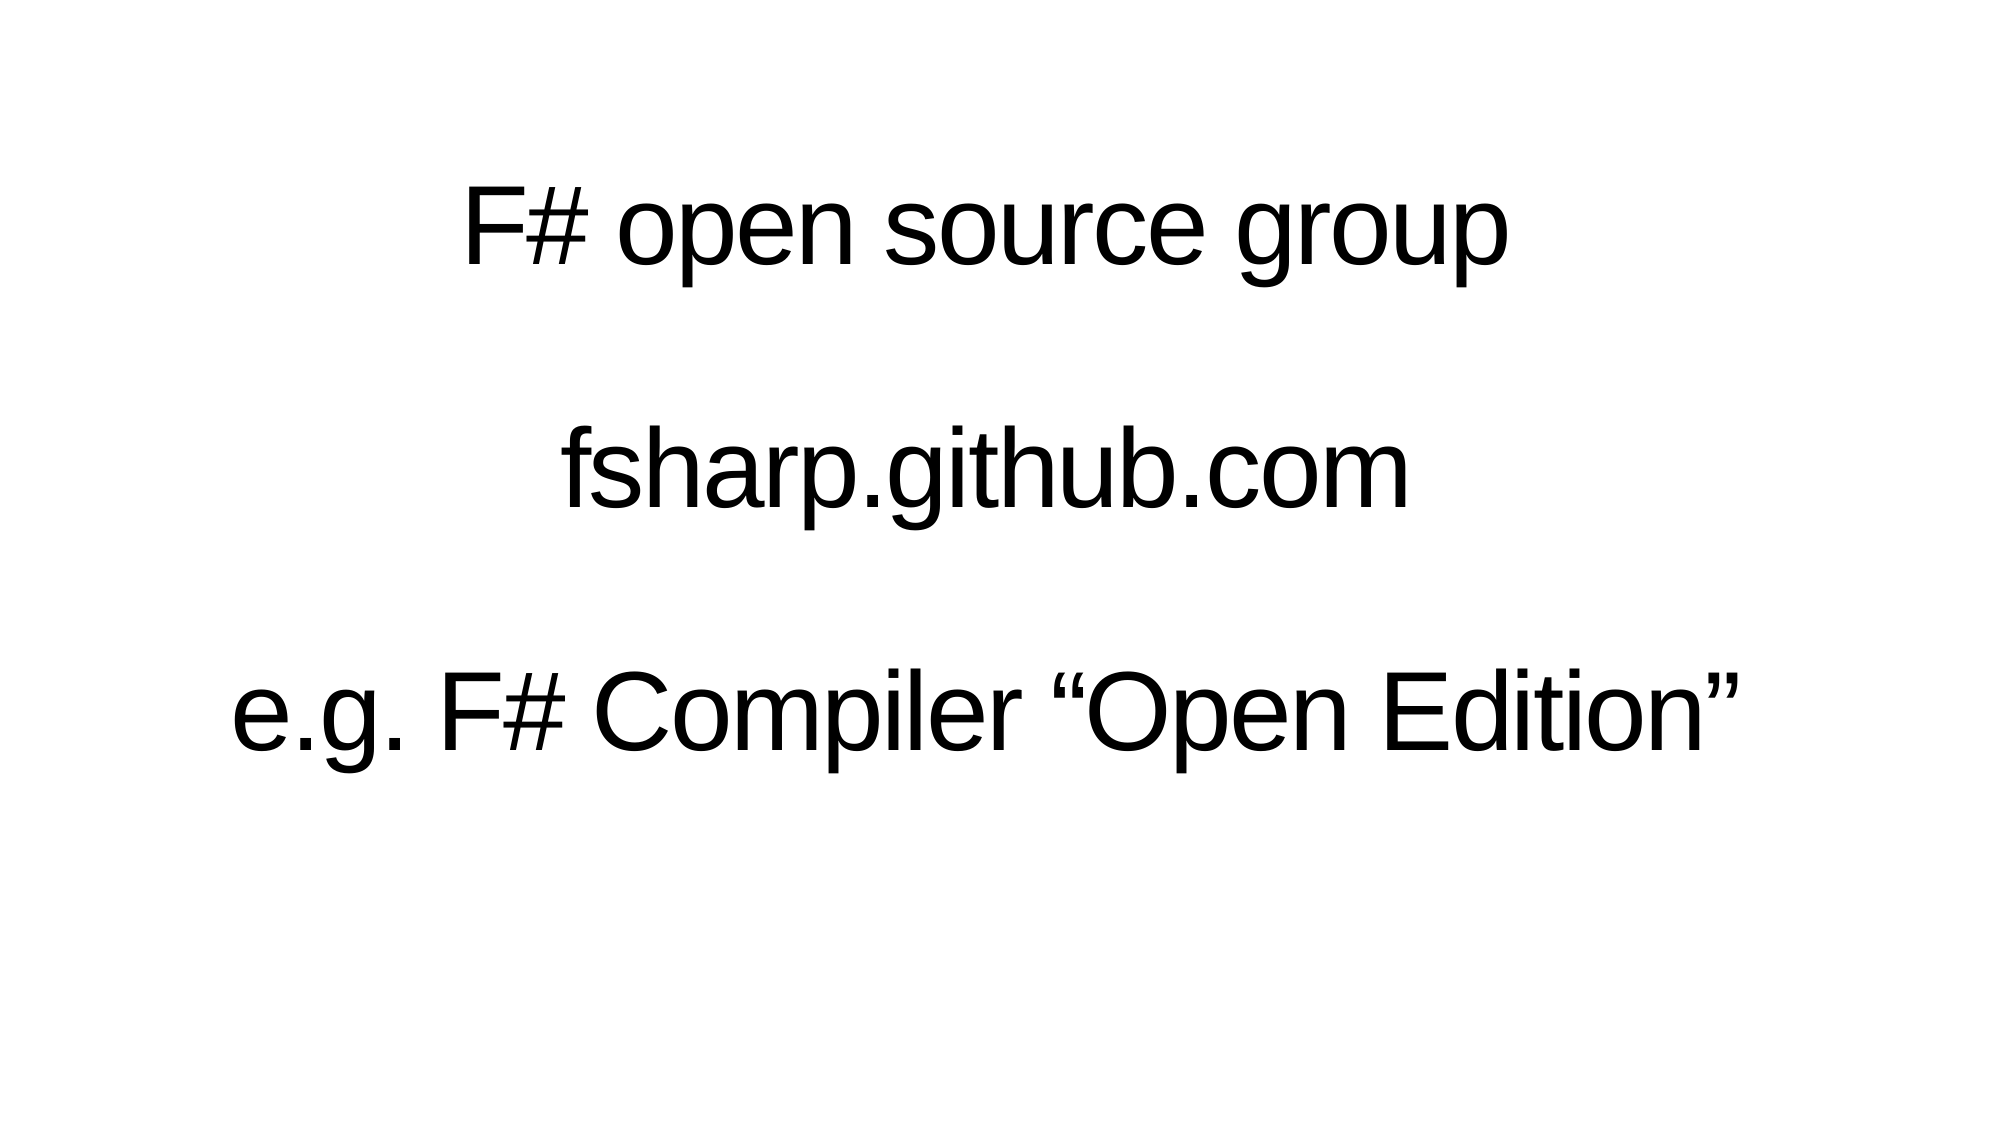

# F# open source group fsharp.github.com e.g. F# Compiler “Open Edition”